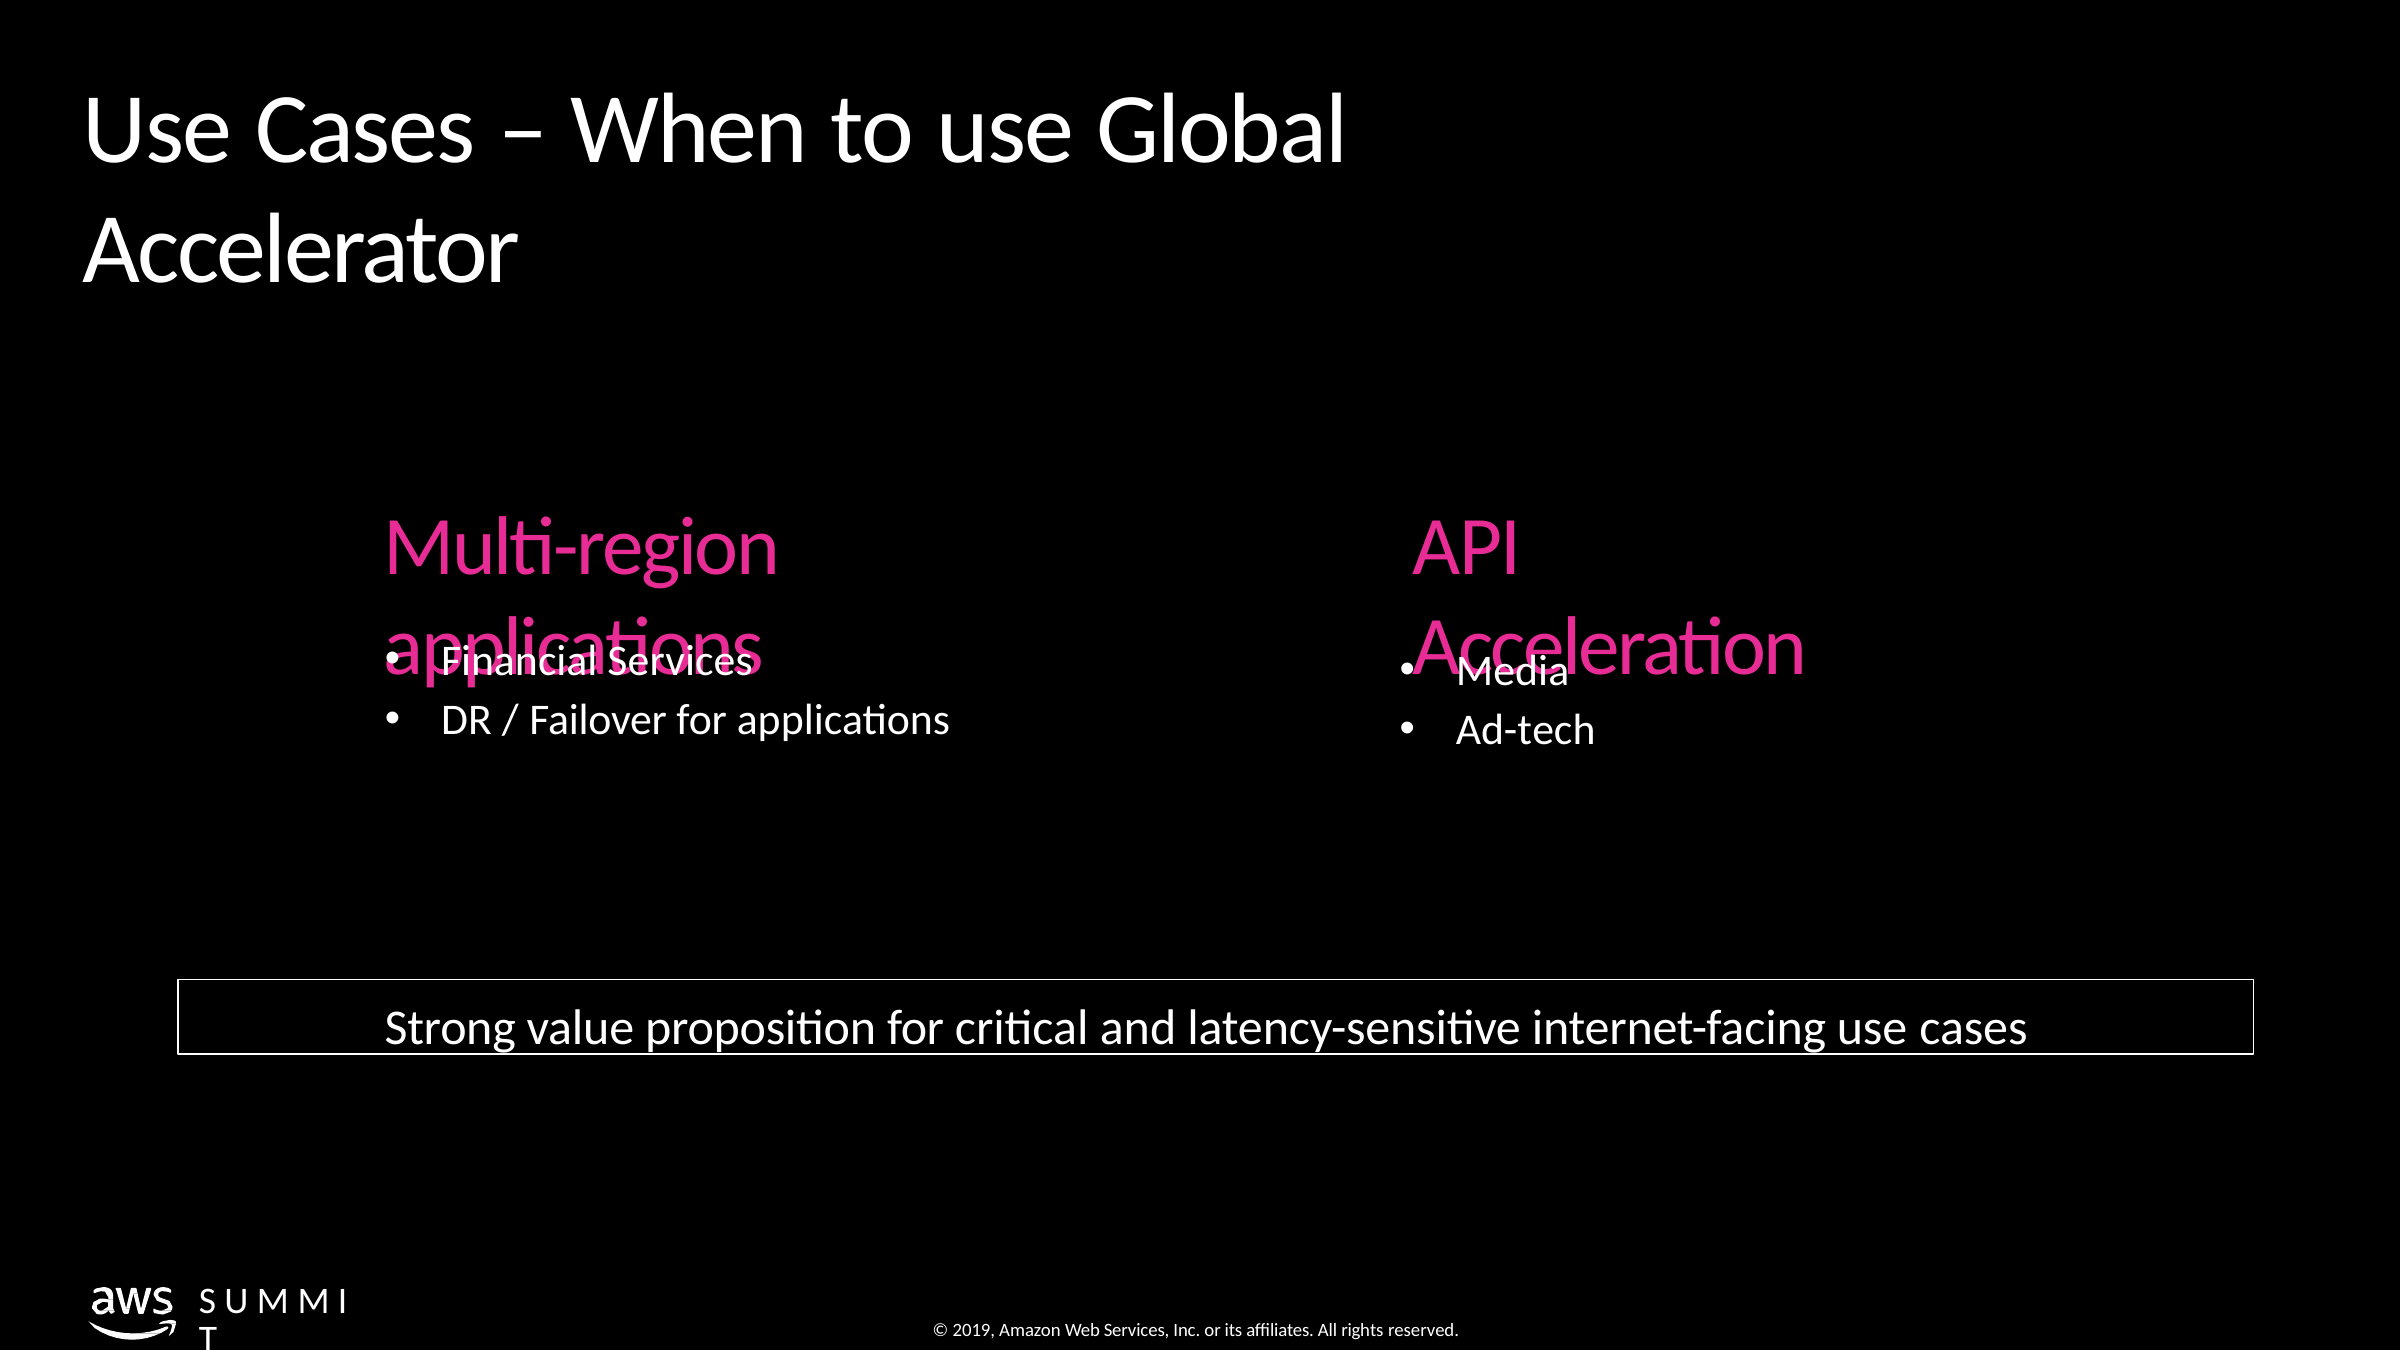

# Use Cases – When to use Global Accelerator
Multi-region applications
API Acceleration
Financial Services
DR / Failover for applications
Media
Ad-tech
Strong value proposition for critical and latency-sensitive internet-facing use cases
S U M M I T
© 2019, Amazon Web Services, Inc. or its affiliates. All rights reserved.